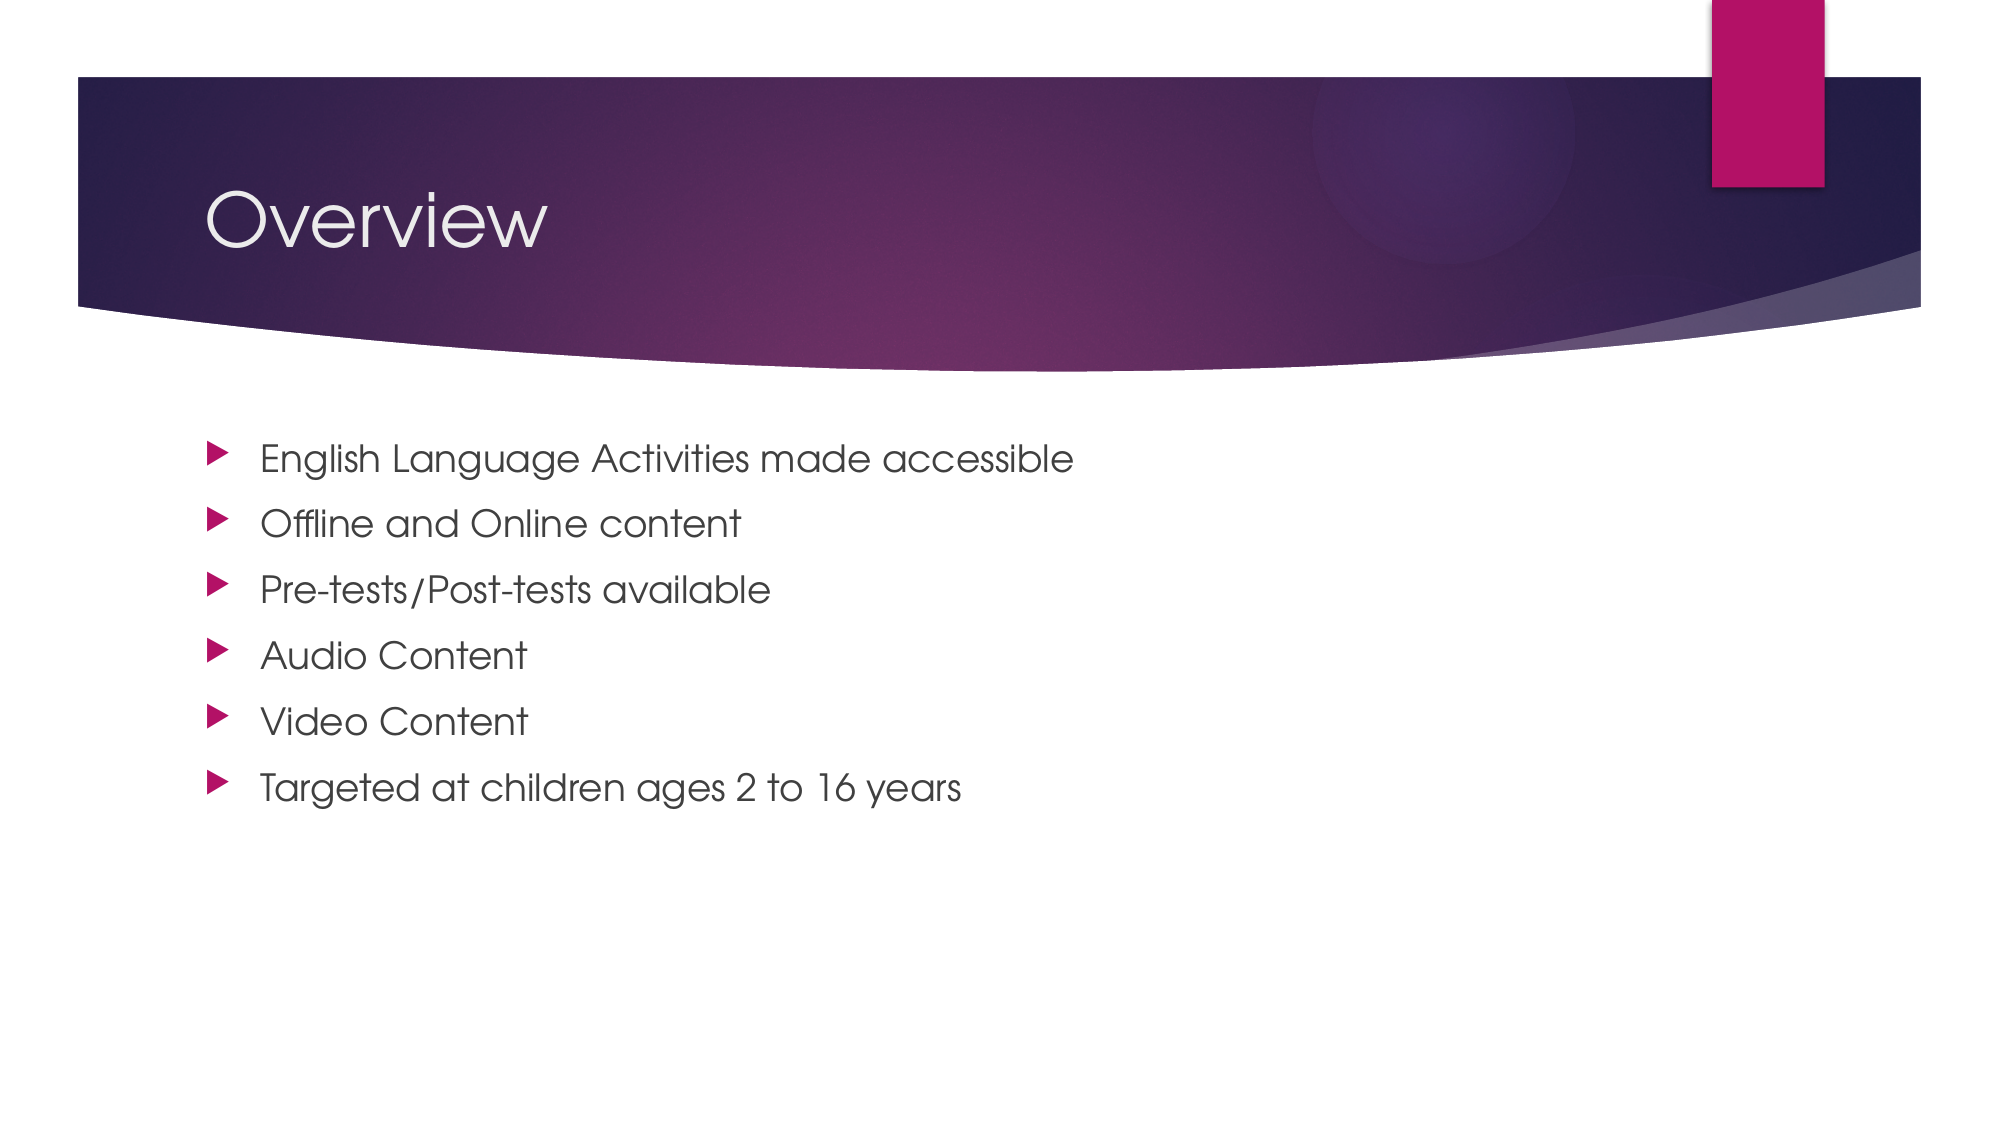

# Overview
English Language Activities made accessible
Offline and Online content
Pre-tests/Post-tests available
Audio Content
Video Content
Targeted at children ages 2 to 16 years